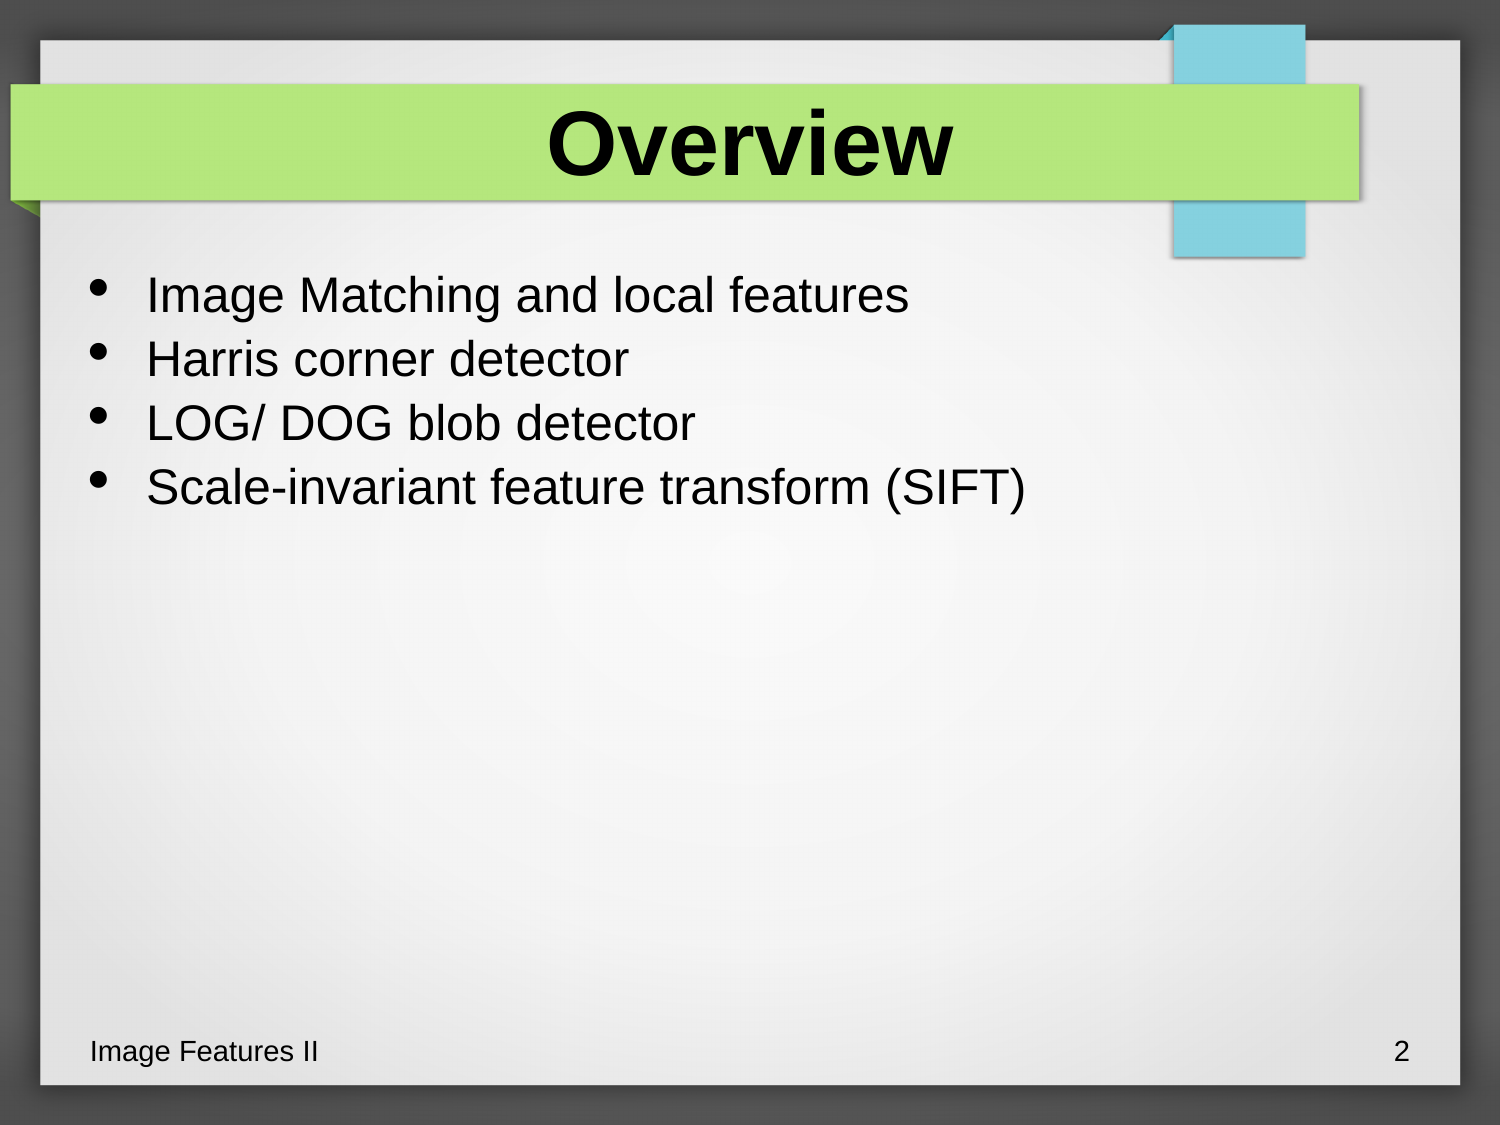

Overview
Image Matching and local features
Harris corner detector
LOG/ DOG blob detector
Scale-invariant feature transform (SIFT)

Image Features II
2